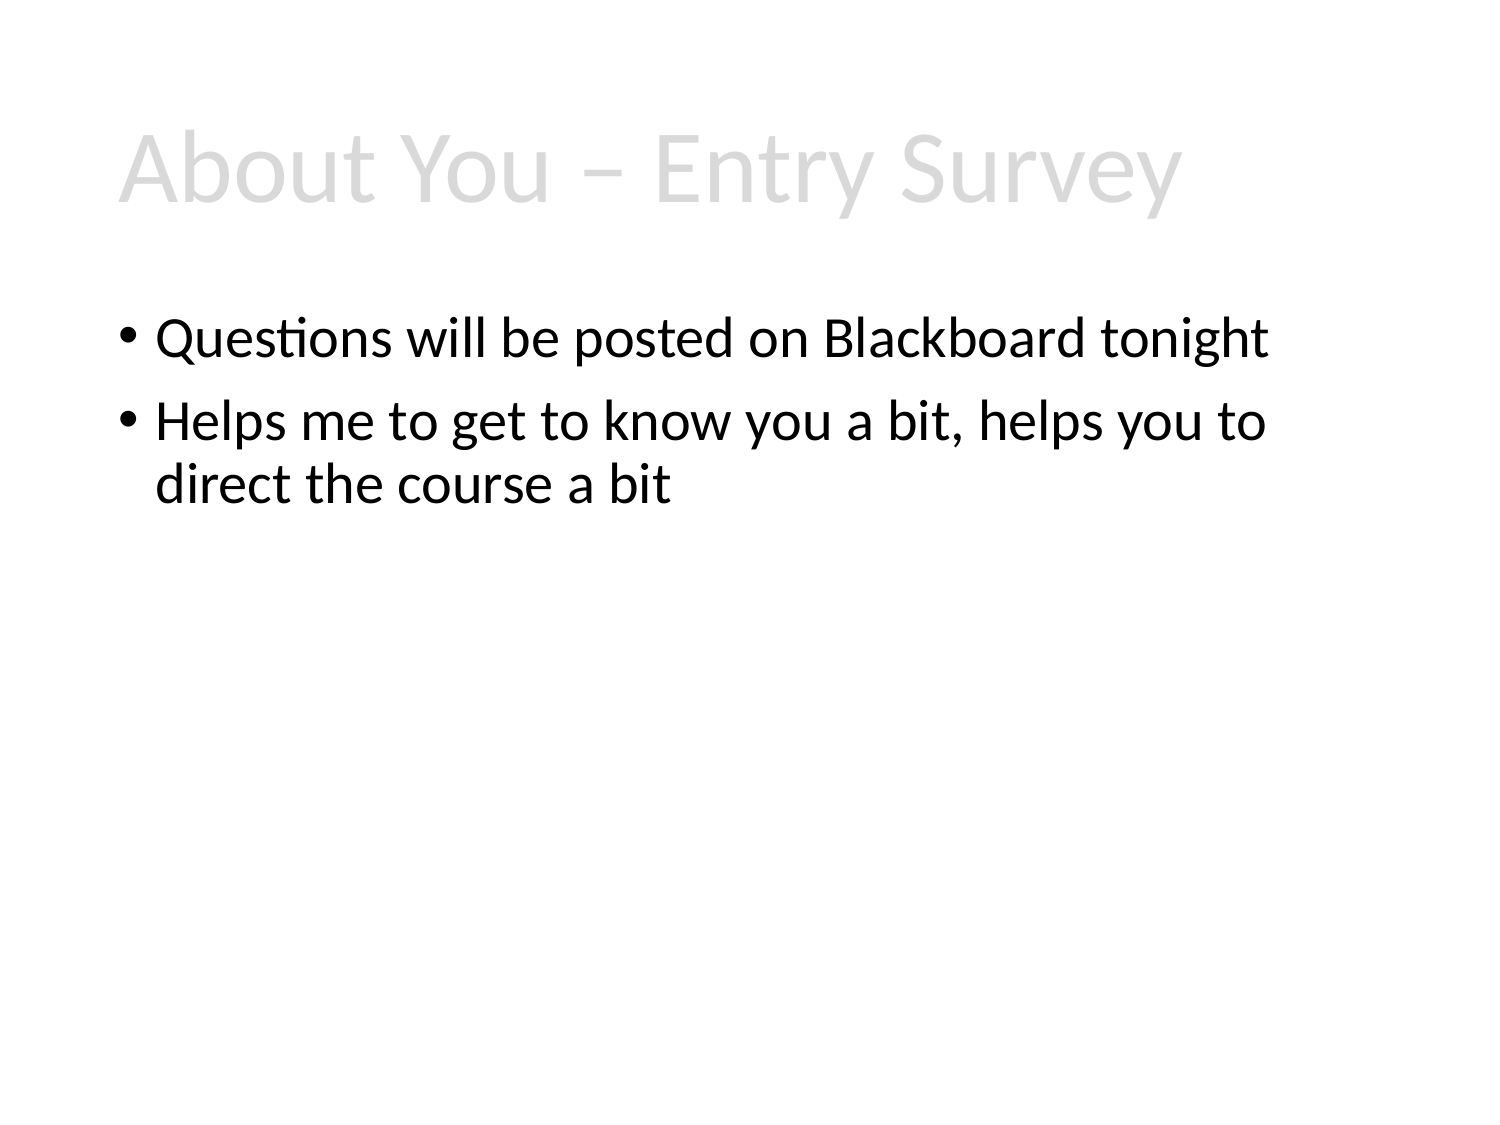

# About You – Entry Survey
Questions will be posted on Blackboard tonight
Helps me to get to know you a bit, helps you to direct the course a bit